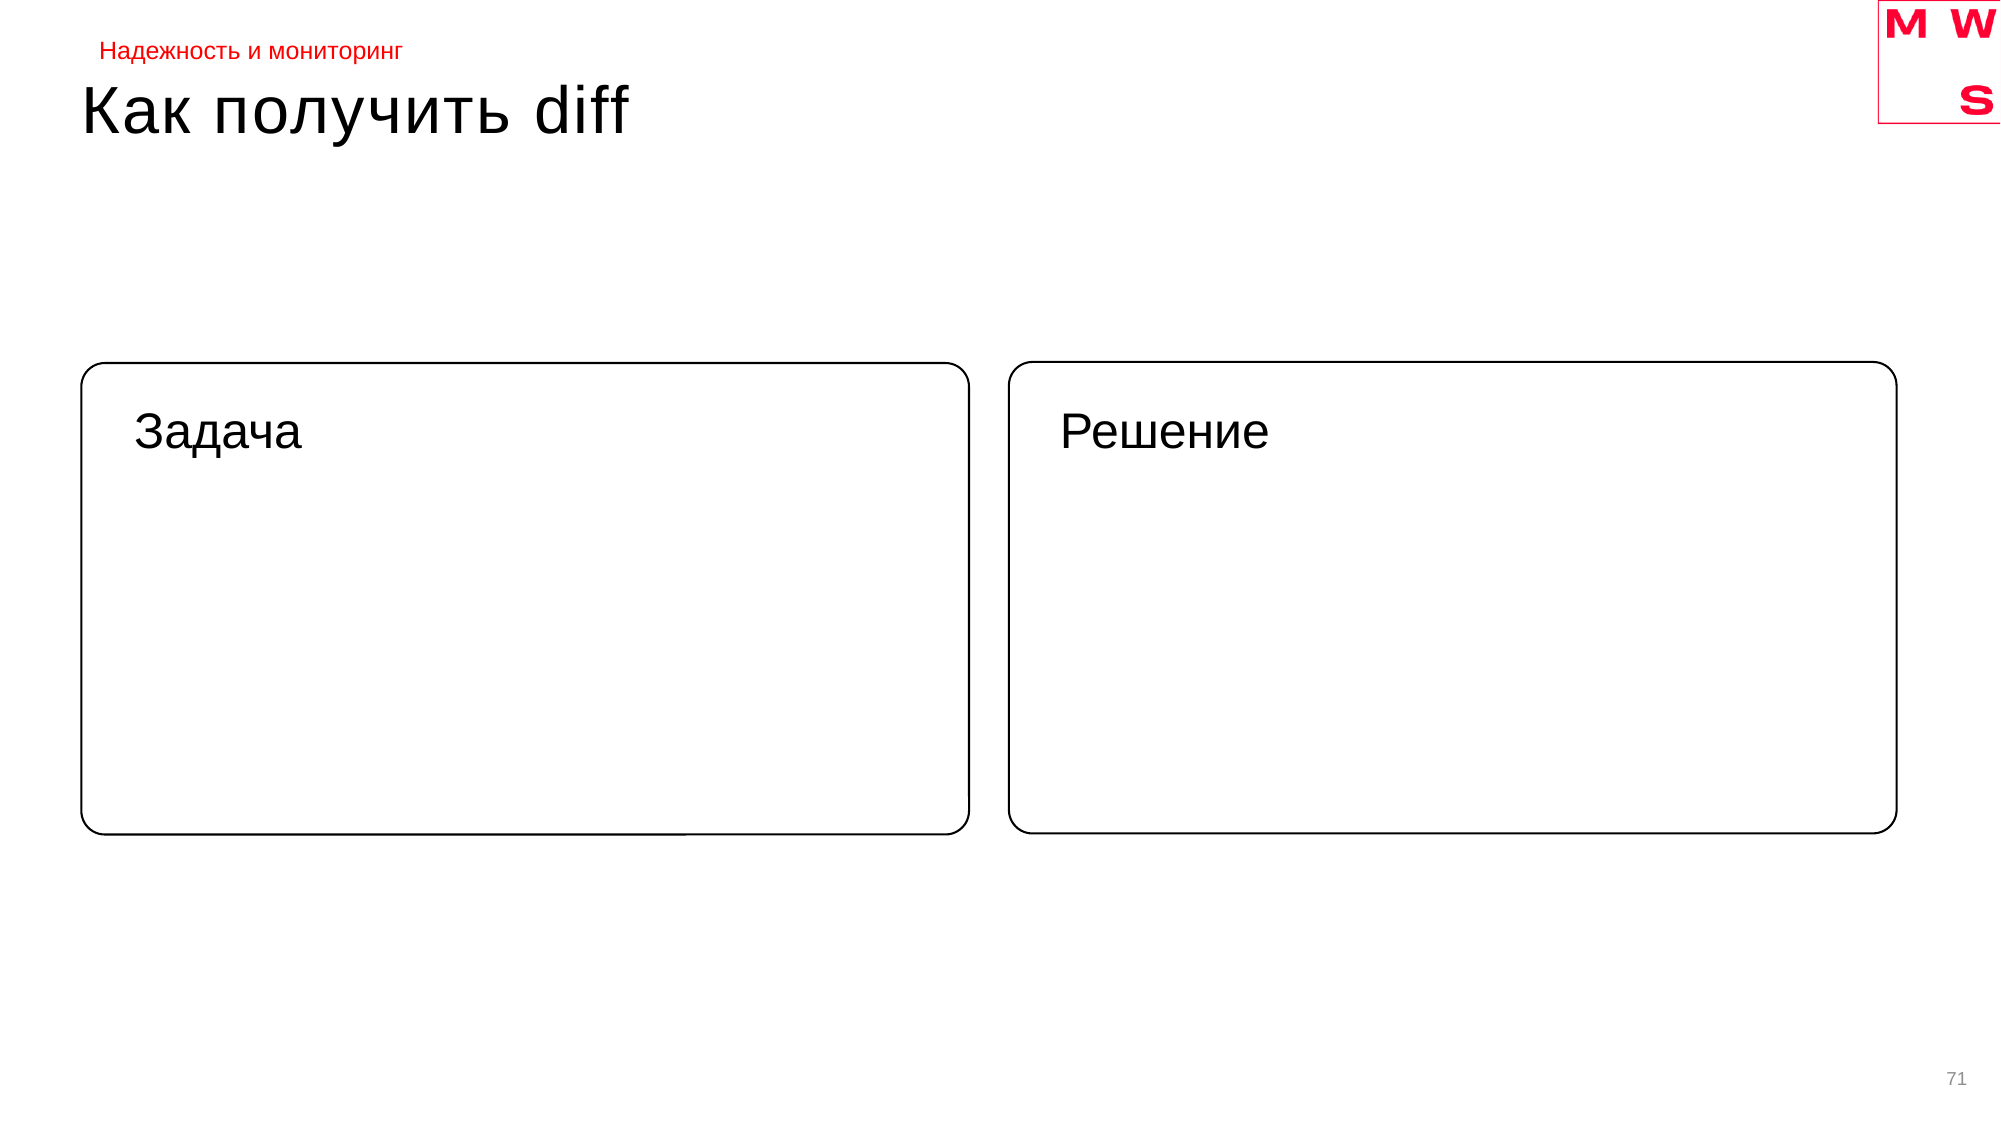

Надежность и мониторинг
# Как получить diff

Задача
Решение

71